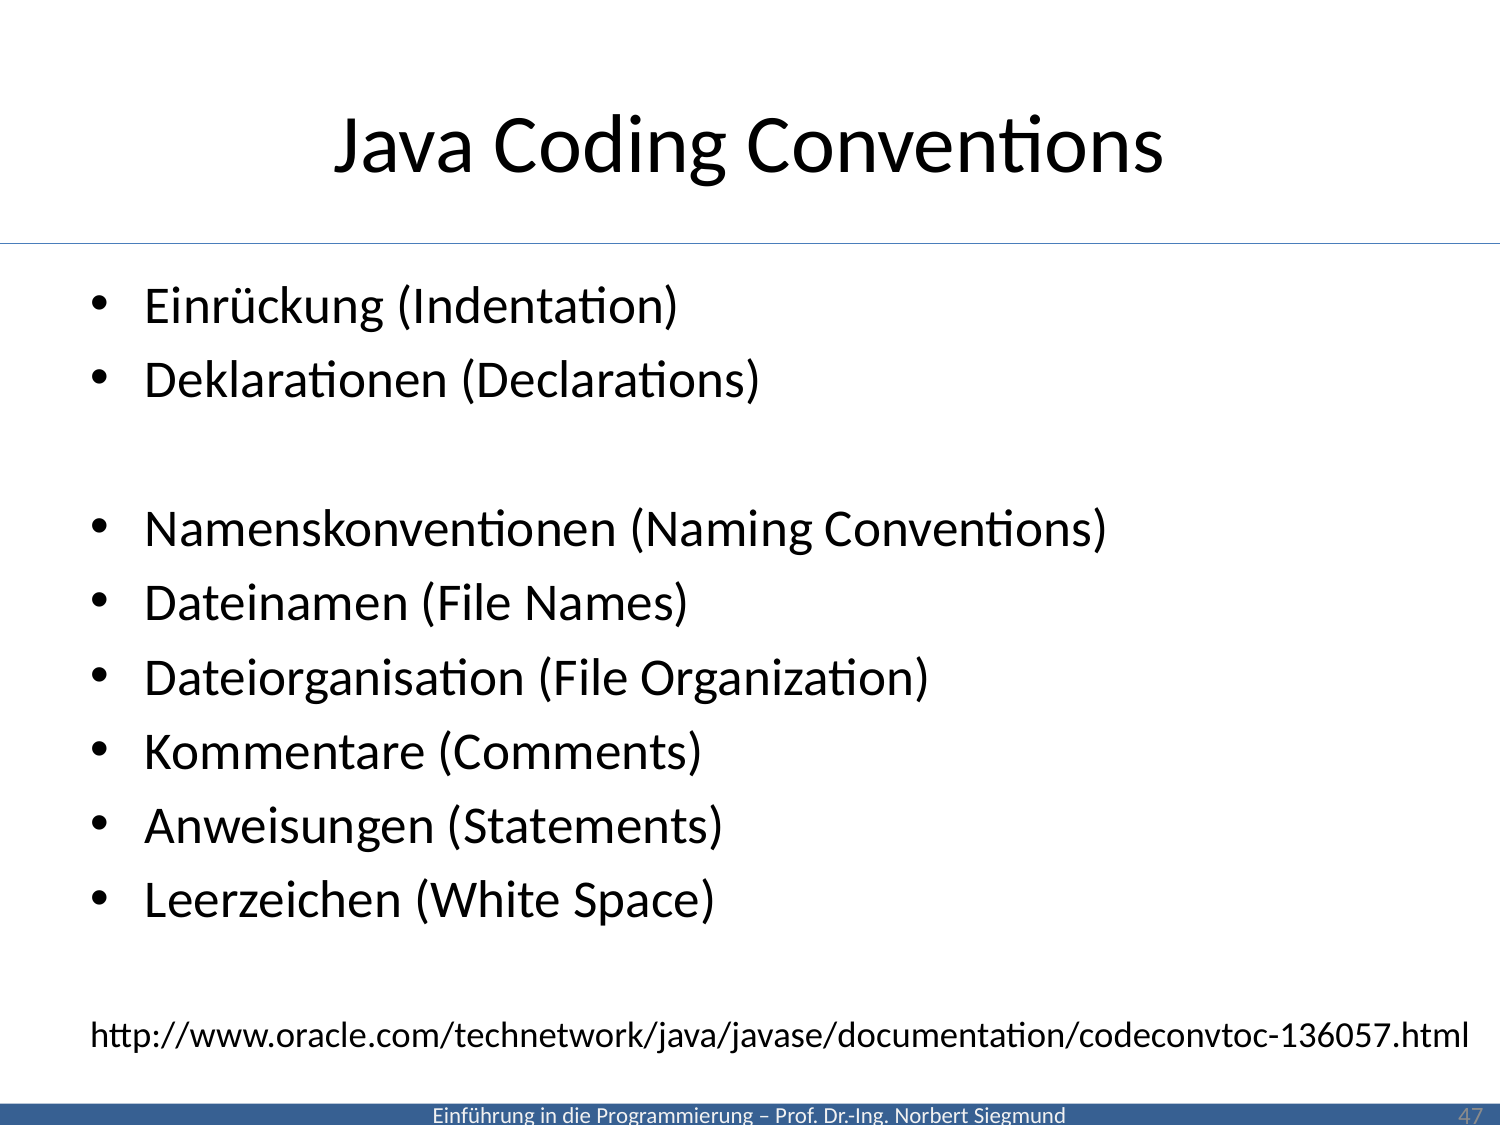

# Java Coding Conventions
Einrückung (Indentation)
Deklarationen (Declarations)

Namenskonventionen (Naming Conventions)
Dateinamen (File Names)
Dateiorganisation (File Organization)
Kommentare (Comments)
Anweisungen (Statements)
Leerzeichen (White Space)

http://www.oracle.com/technetwork/java/javase/documentation/codeconvtoc-136057.html

47